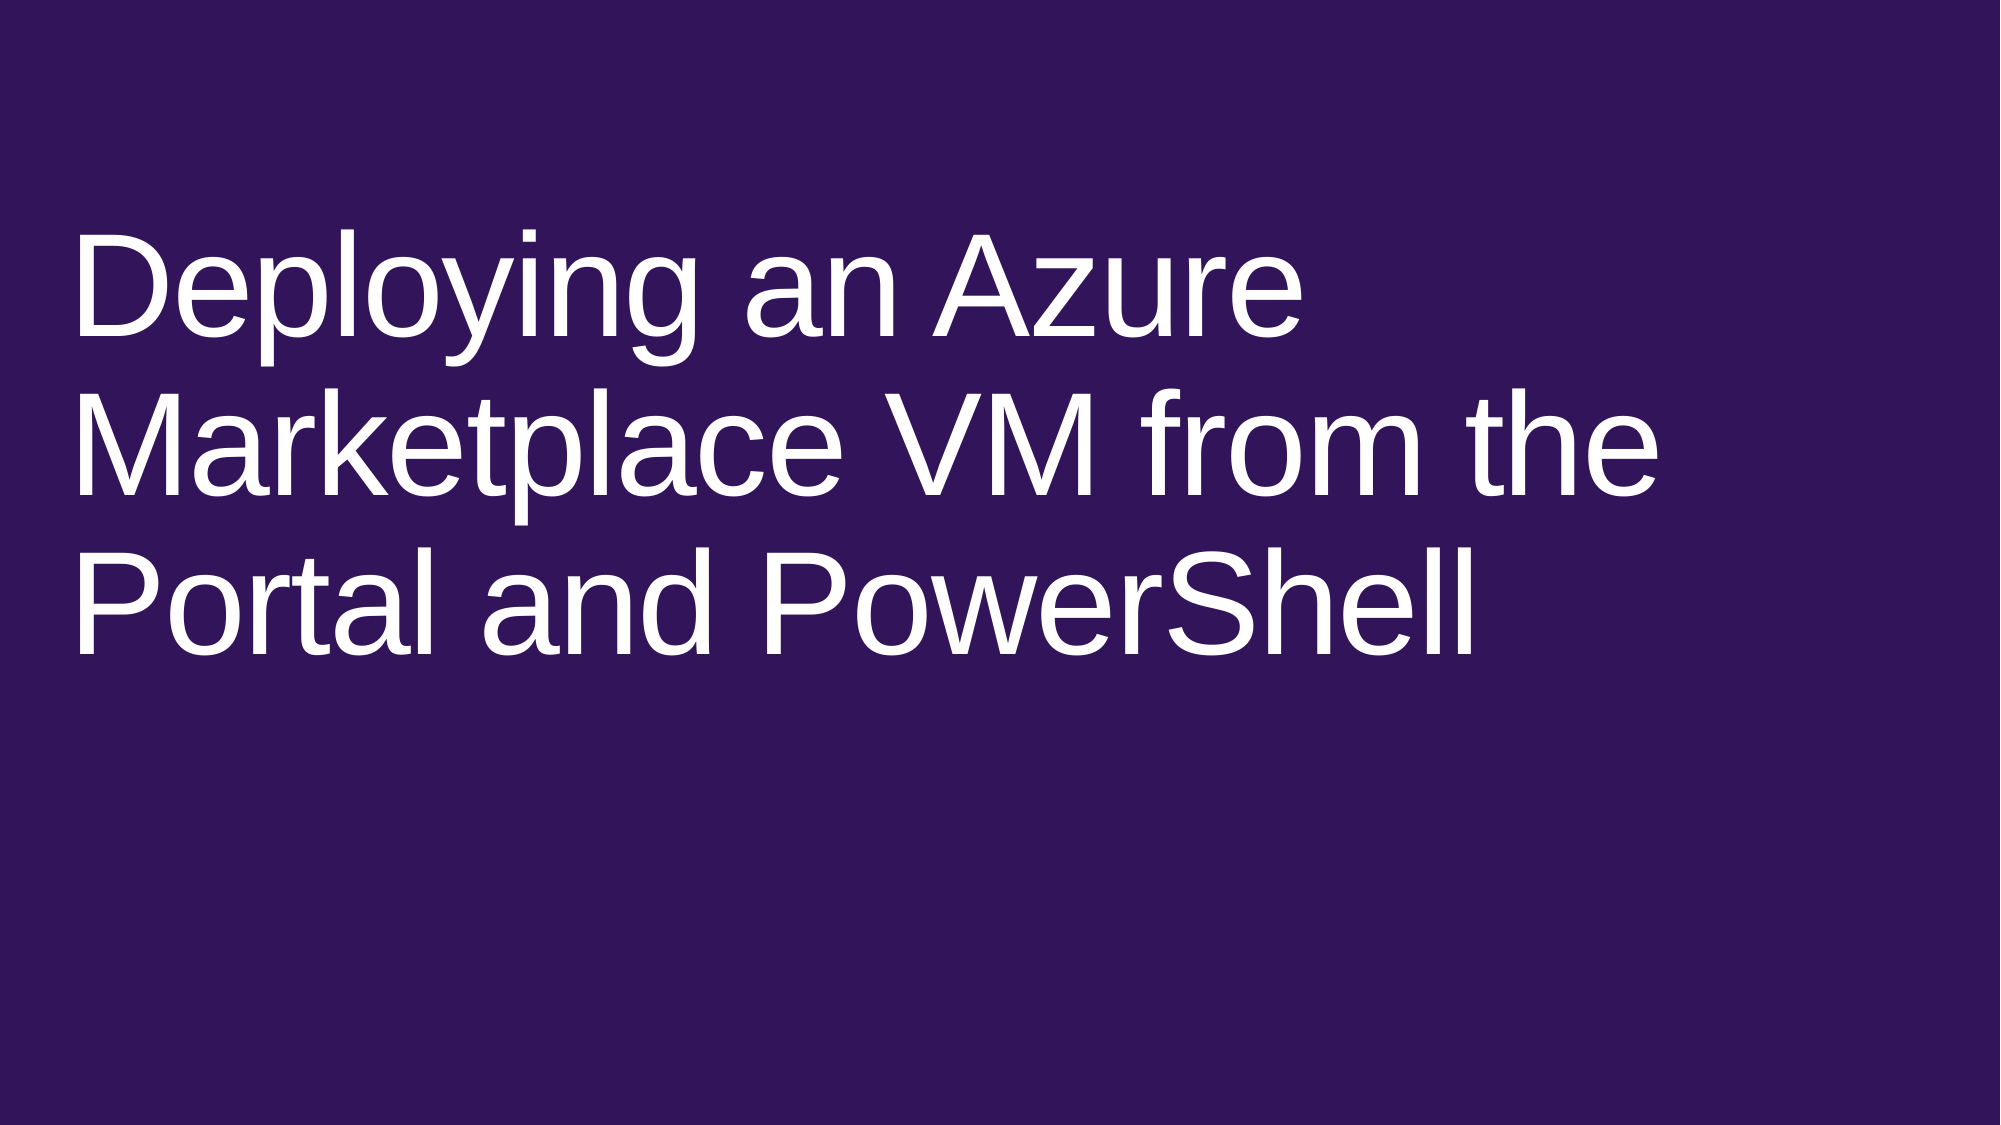

# Deploying an Azure Marketplace VM from the Portal and PowerShell